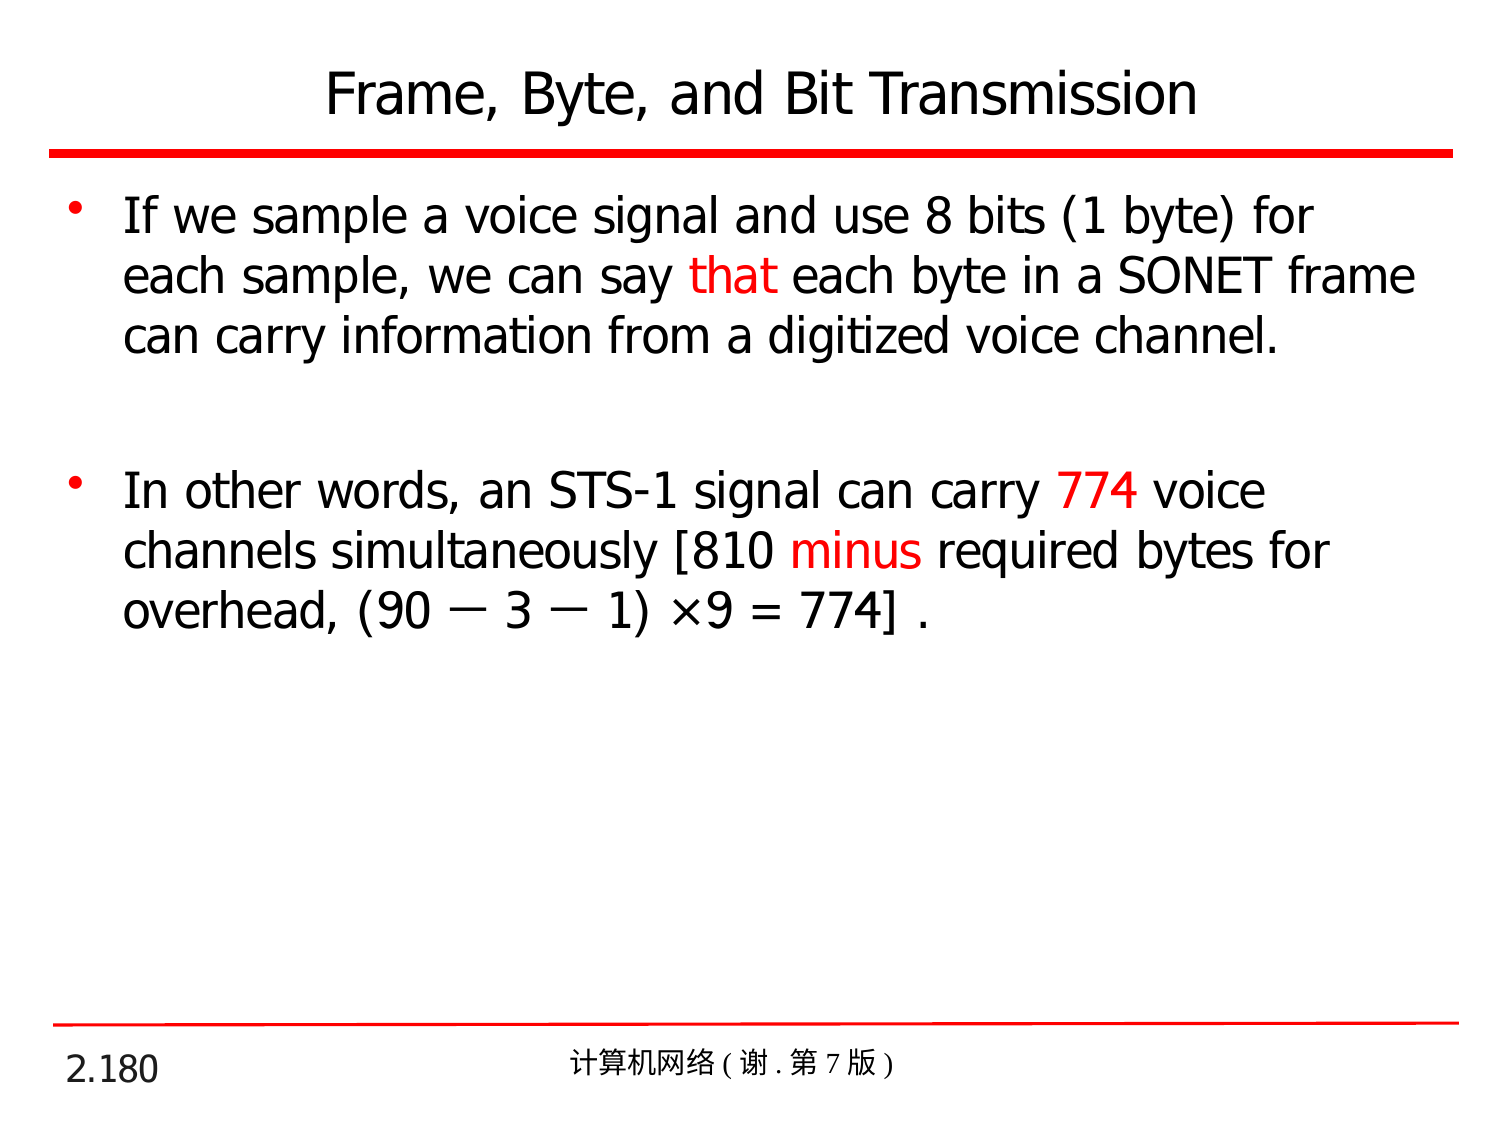

# Frame, Byte, and Bit Transmission
If we sample a voice signal and use 8 bits (1 byte) for each sample, we can say that each byte in a SONET frame can carry information from a digitized voice channel.

In other words, an STS-1 signal can carry 774 voice channels simultaneously [810 minus required bytes for overhead, (90－3－1) ×9 = 774] .